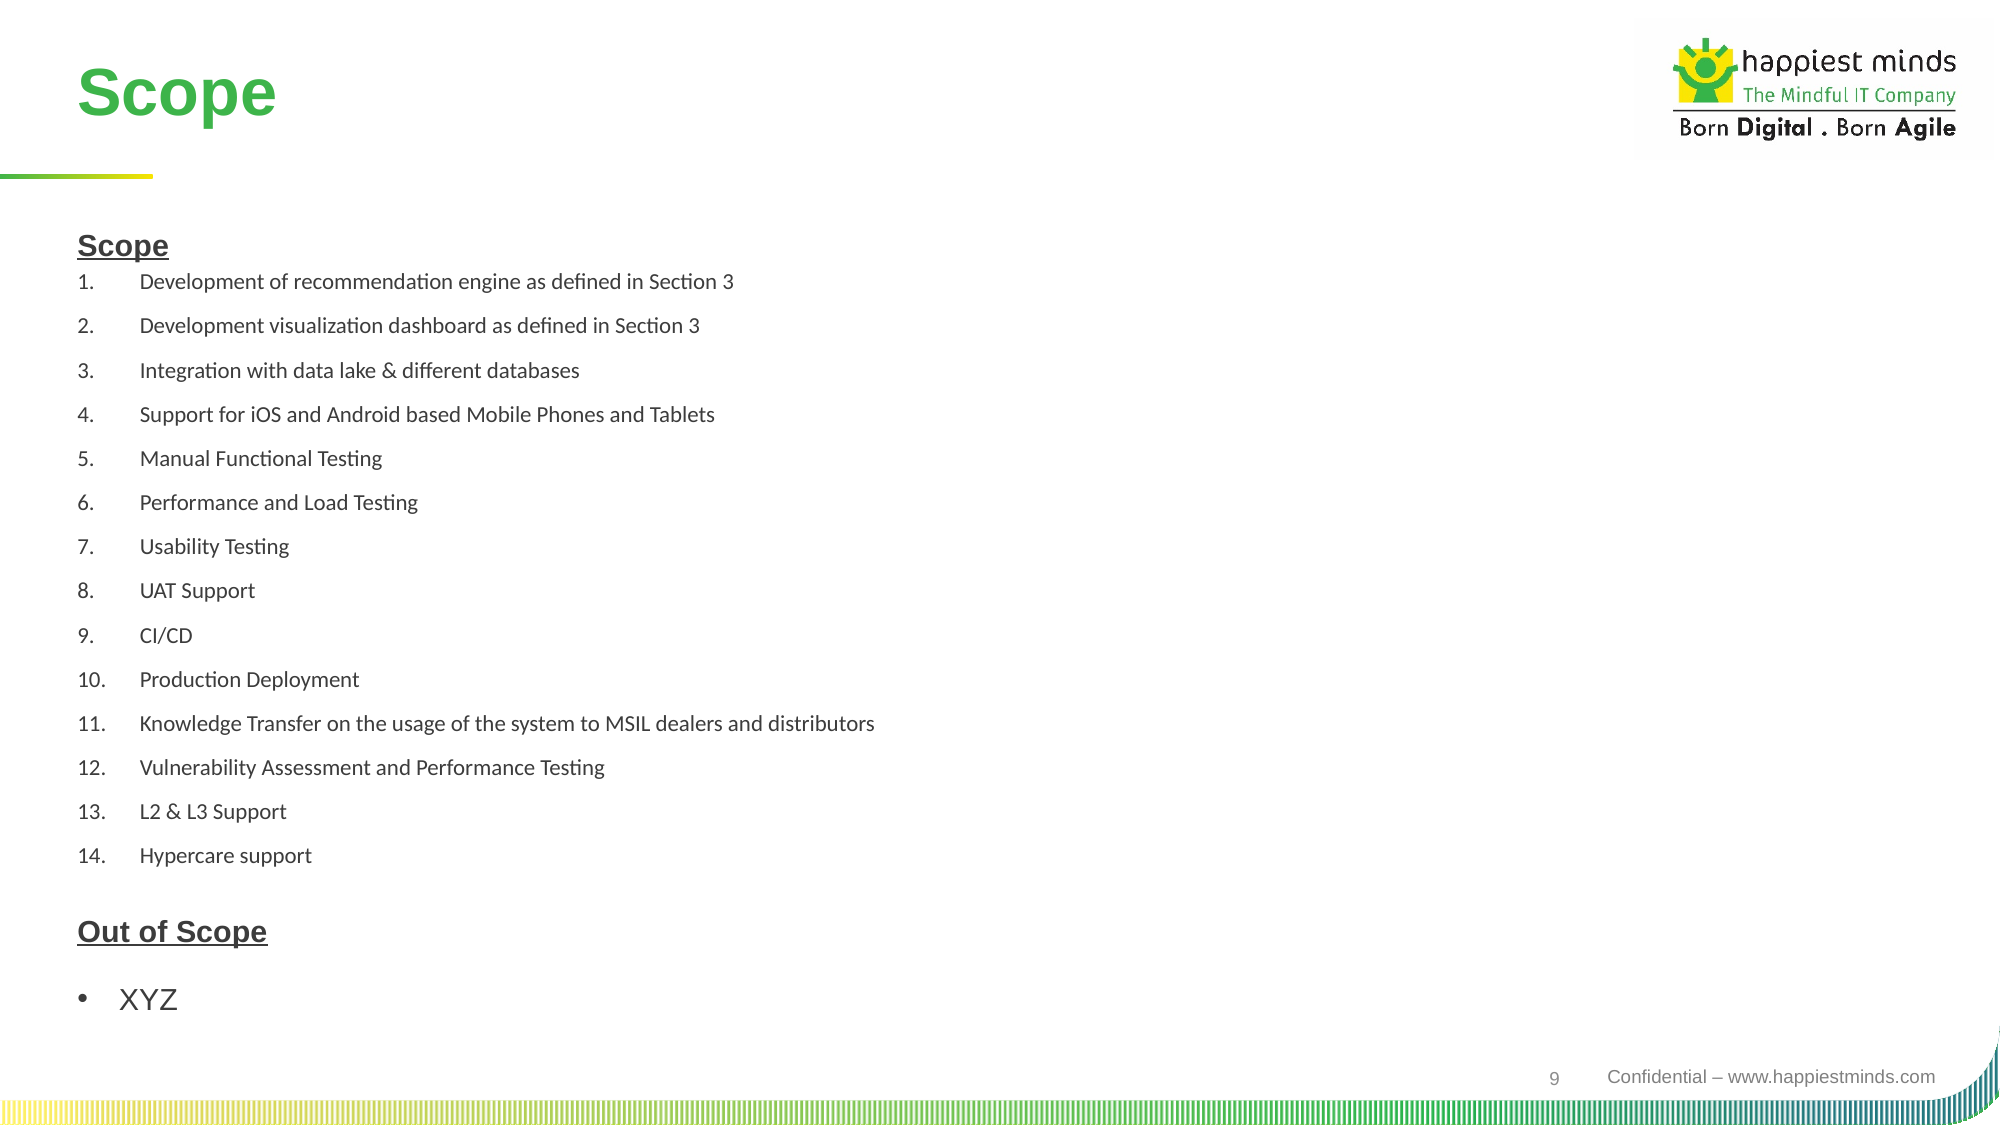

Scope
Scope
Development of recommendation engine as defined in Section 3
Development visualization dashboard as defined in Section 3
Integration with data lake & different databases
Support for iOS and Android based Mobile Phones and Tablets
Manual Functional Testing
Performance and Load Testing
Usability Testing
UAT Support
CI/CD
Production Deployment
Knowledge Transfer on the usage of the system to MSIL dealers and distributors
Vulnerability Assessment and Performance Testing
L2 & L3 Support
Hypercare support
Out of Scope
XYZ
9